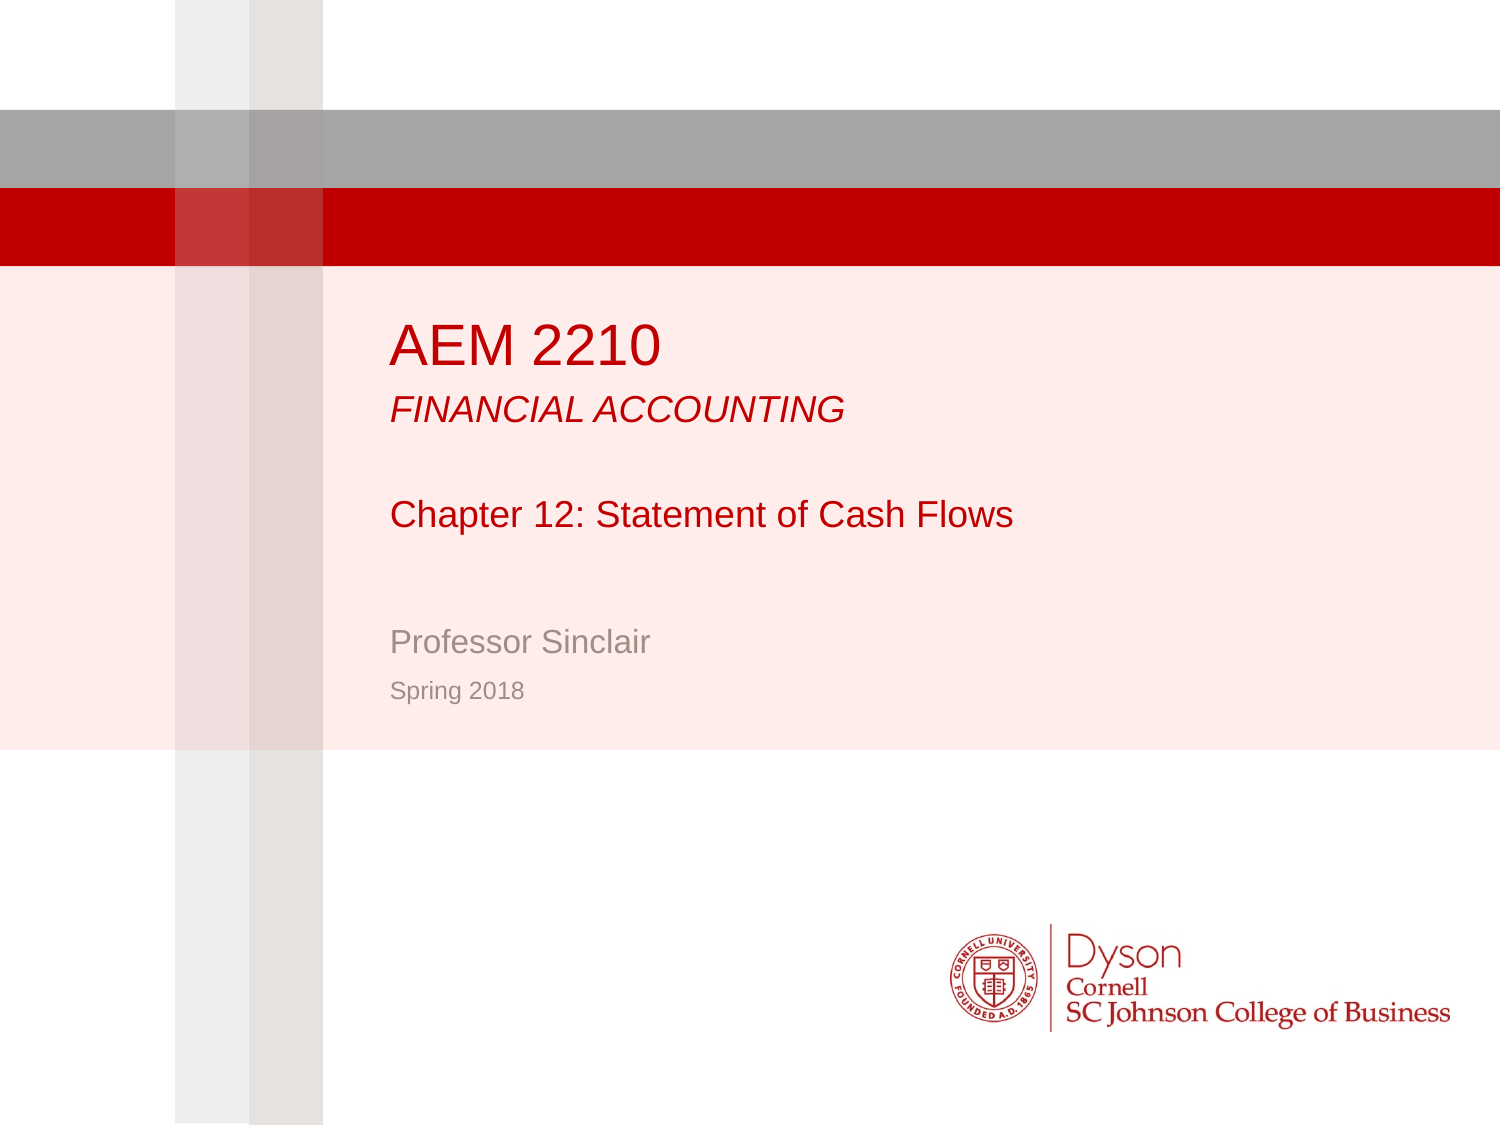

AEM 2210
Financial Accounting

Chapter 12: Statement of Cash Flows

Professor Sinclair
Spring 2018